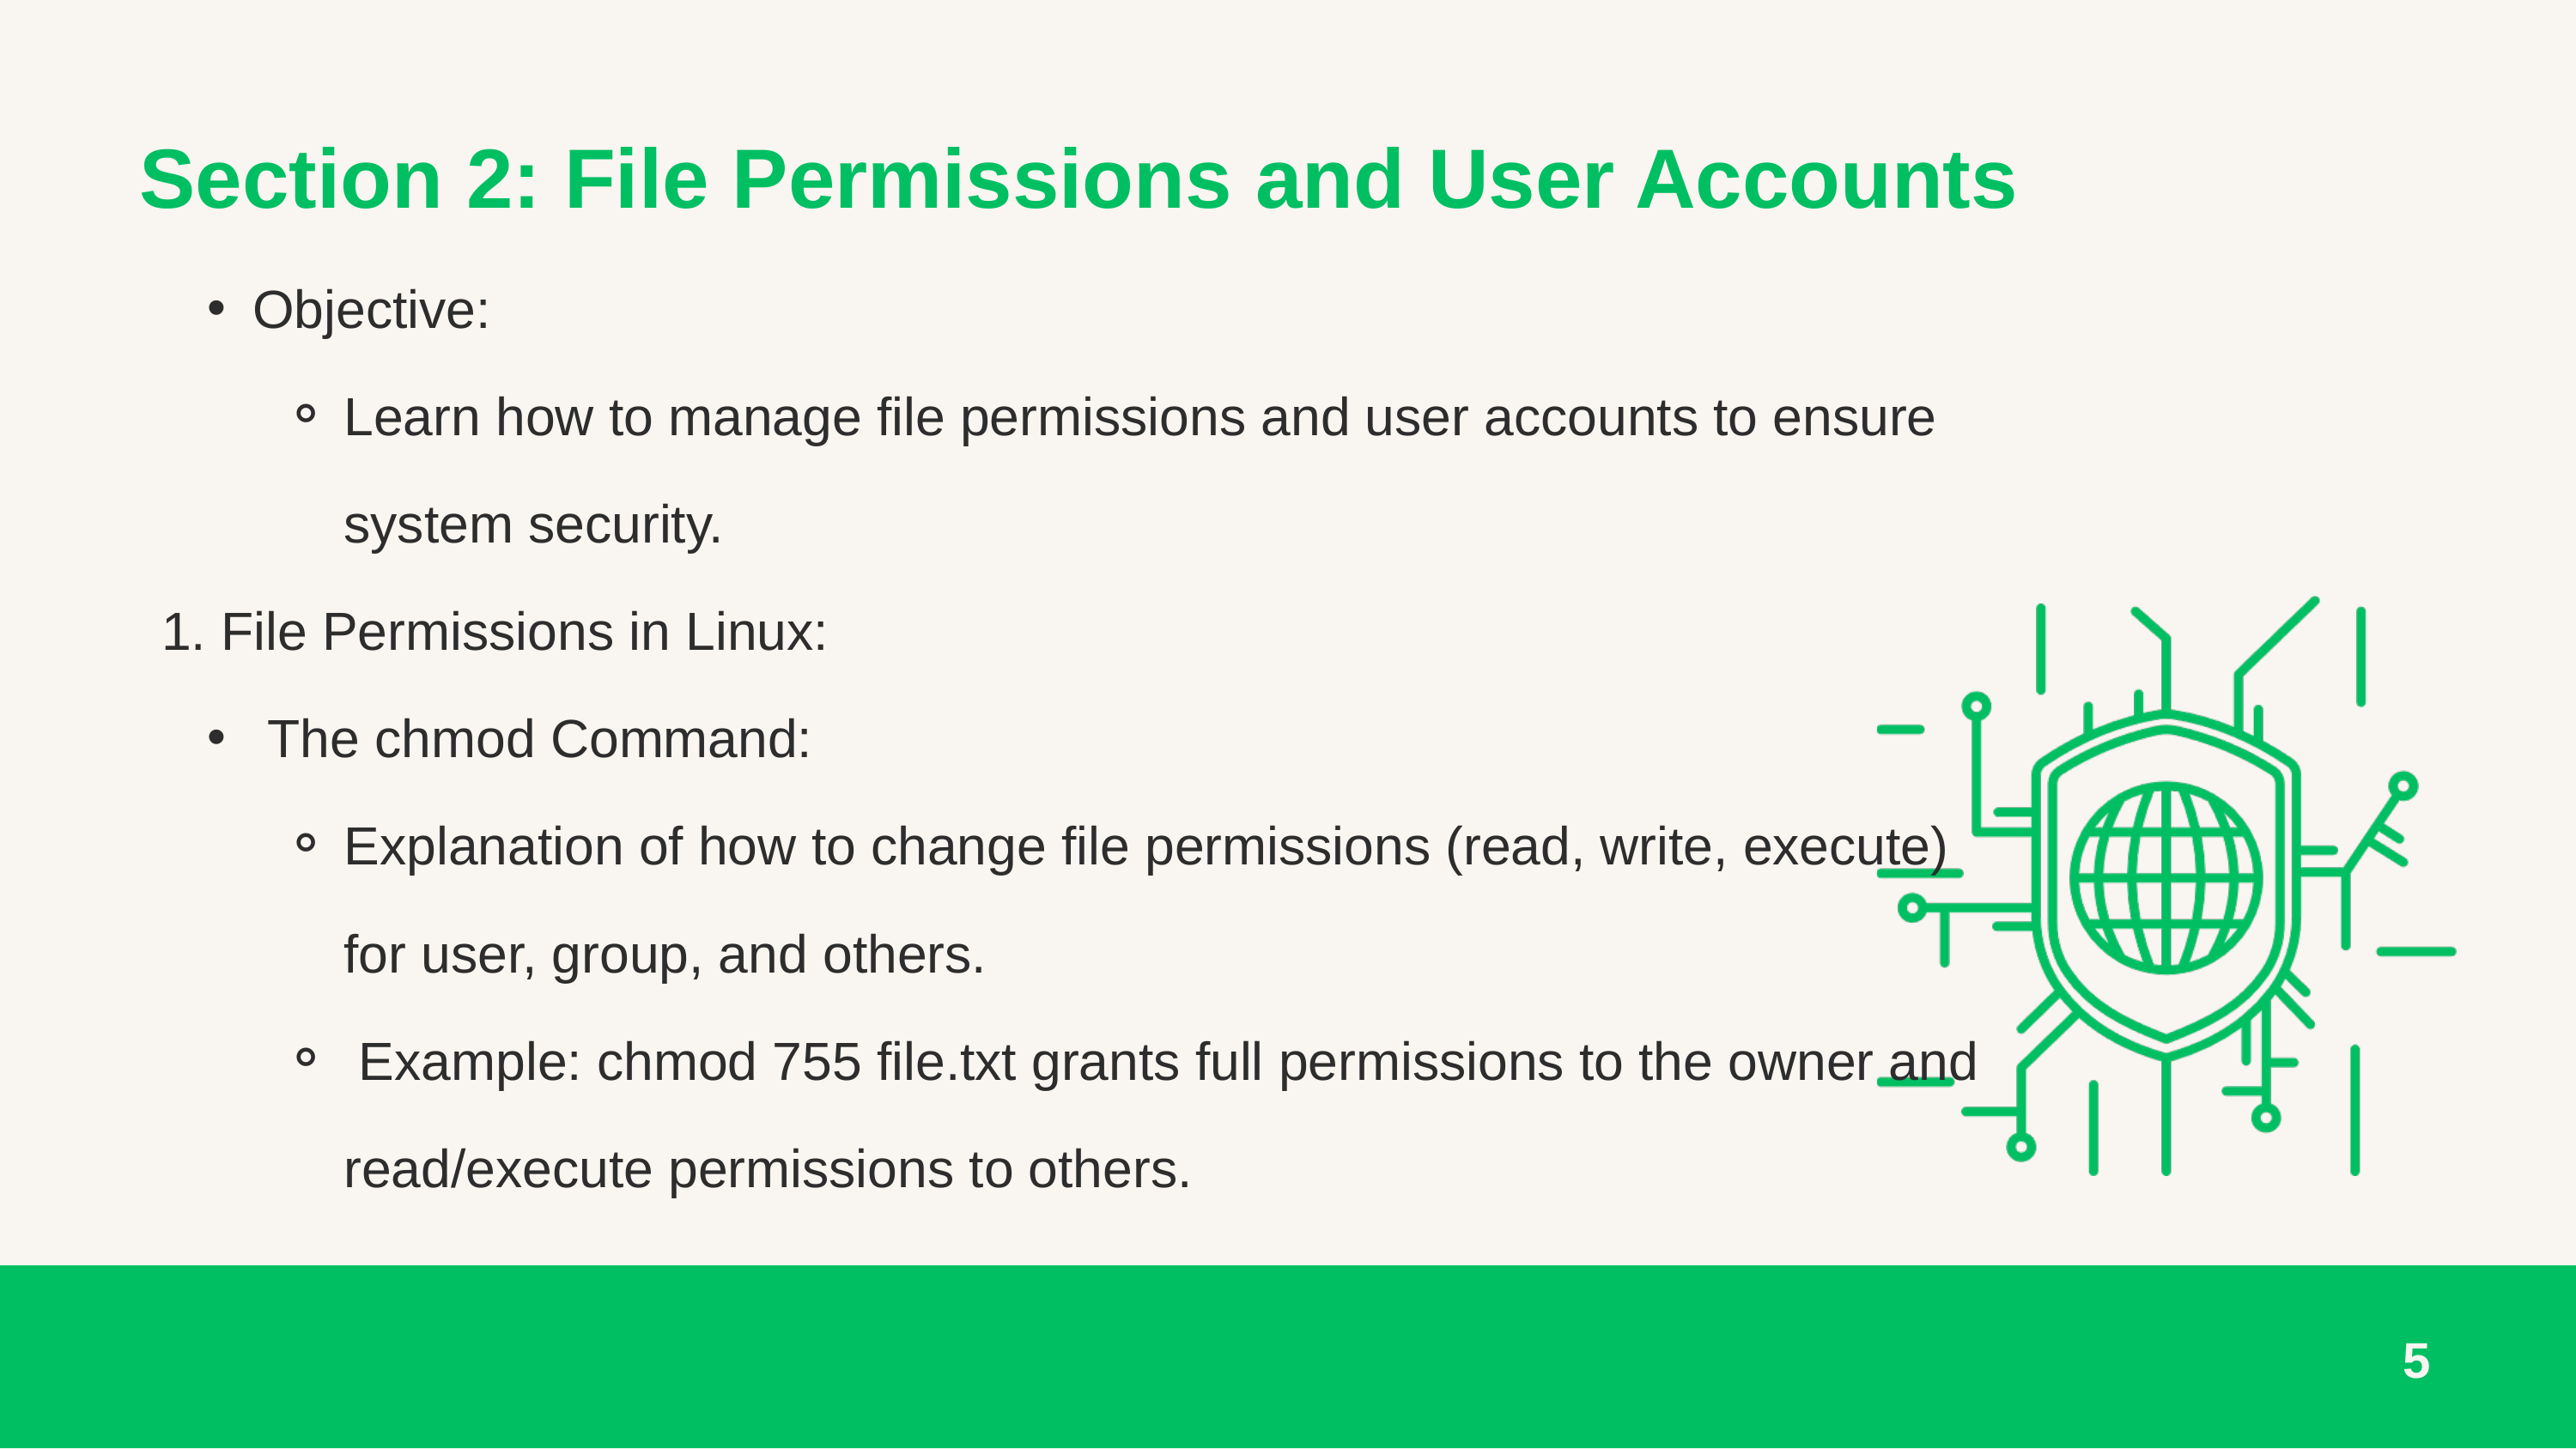

Section 2: File Permissions and User Accounts
Objective:
Learn how to manage file permissions and user accounts to ensure system security.
1. File Permissions in Linux:
 The chmod Command:
Explanation of how to change file permissions (read, write, execute) for user, group, and others.
 Example: chmod 755 file.txt grants full permissions to the owner and read/execute permissions to others.

5